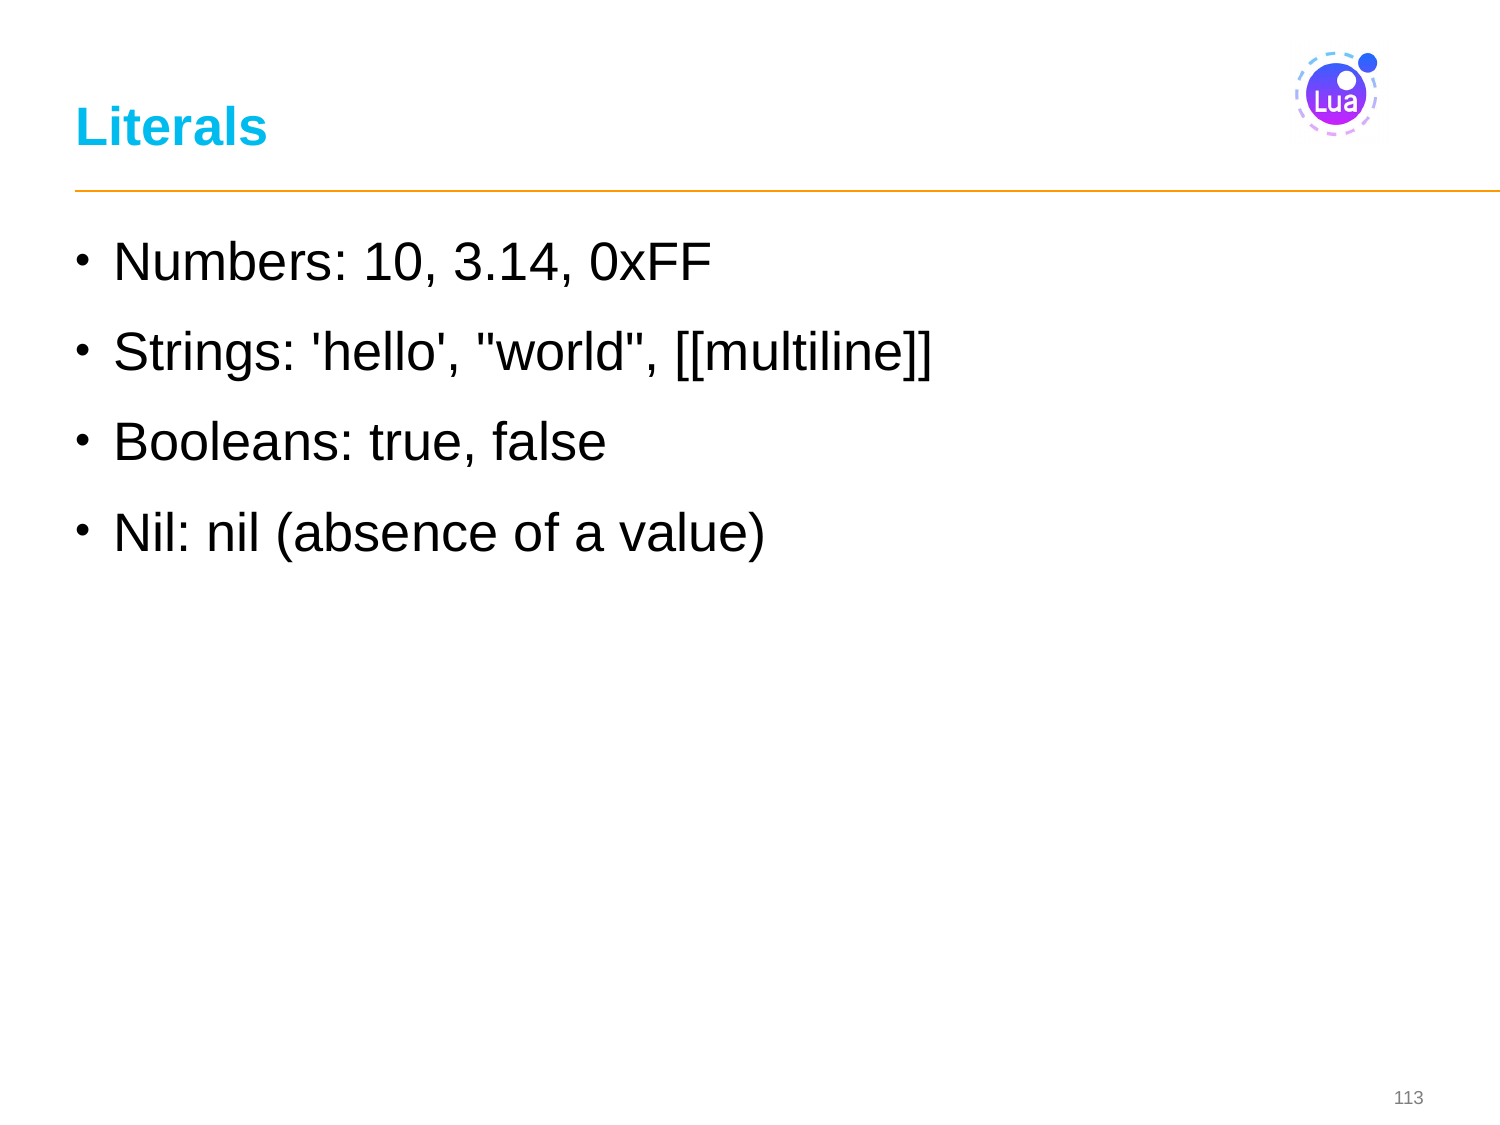

# Literals
Numbers: 10, 3.14, 0xFF
Strings: 'hello', "world", [[multiline]]
Booleans: true, false
Nil: nil (absence of a value)